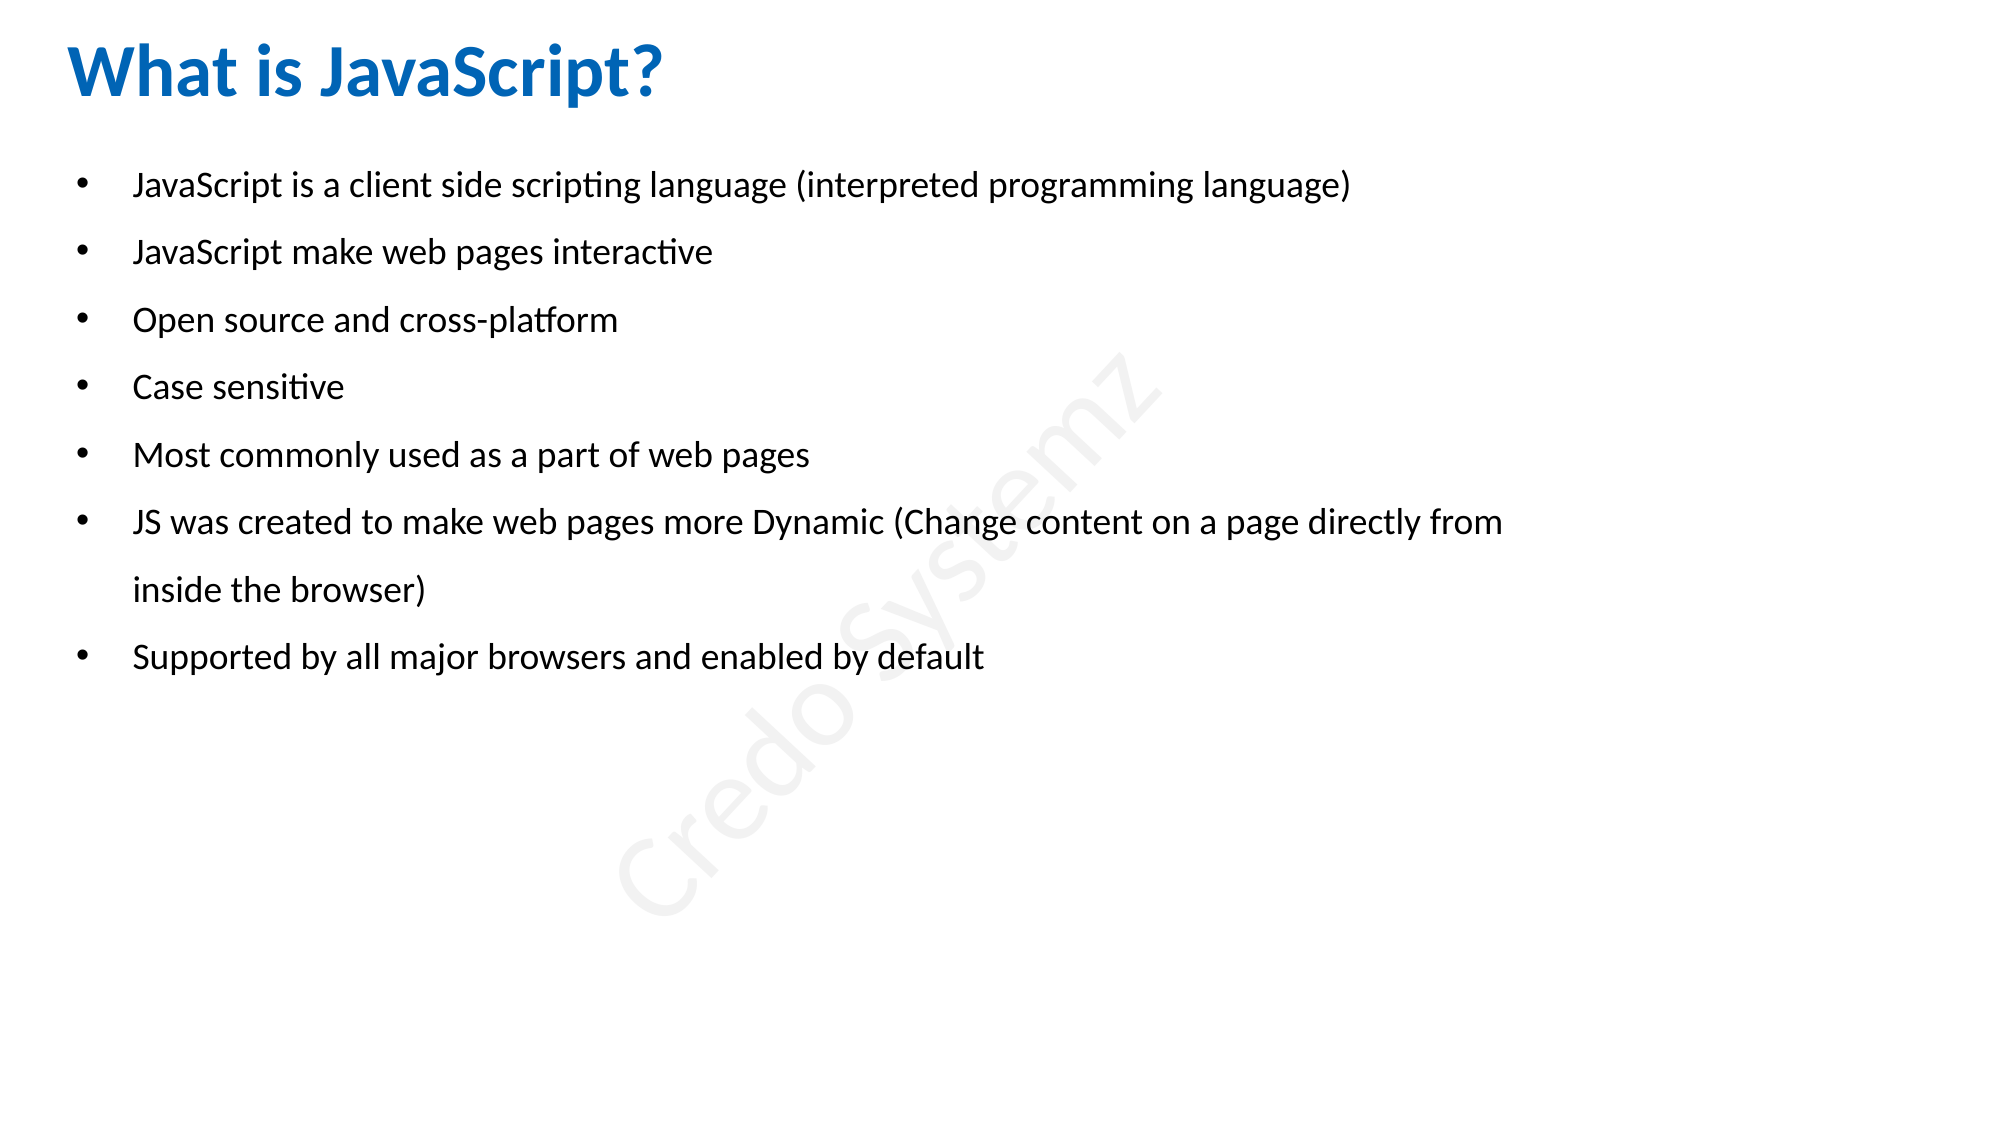

What is JavaScript?
JavaScript is a client side scripting language (interpreted programming language)
JavaScript make web pages interactive
Open source and cross-platform
Case sensitive
Most commonly used as a part of web pages
JS was created to make web pages more Dynamic (Change content on a page directly from inside the browser)
Supported by all major browsers and enabled by default